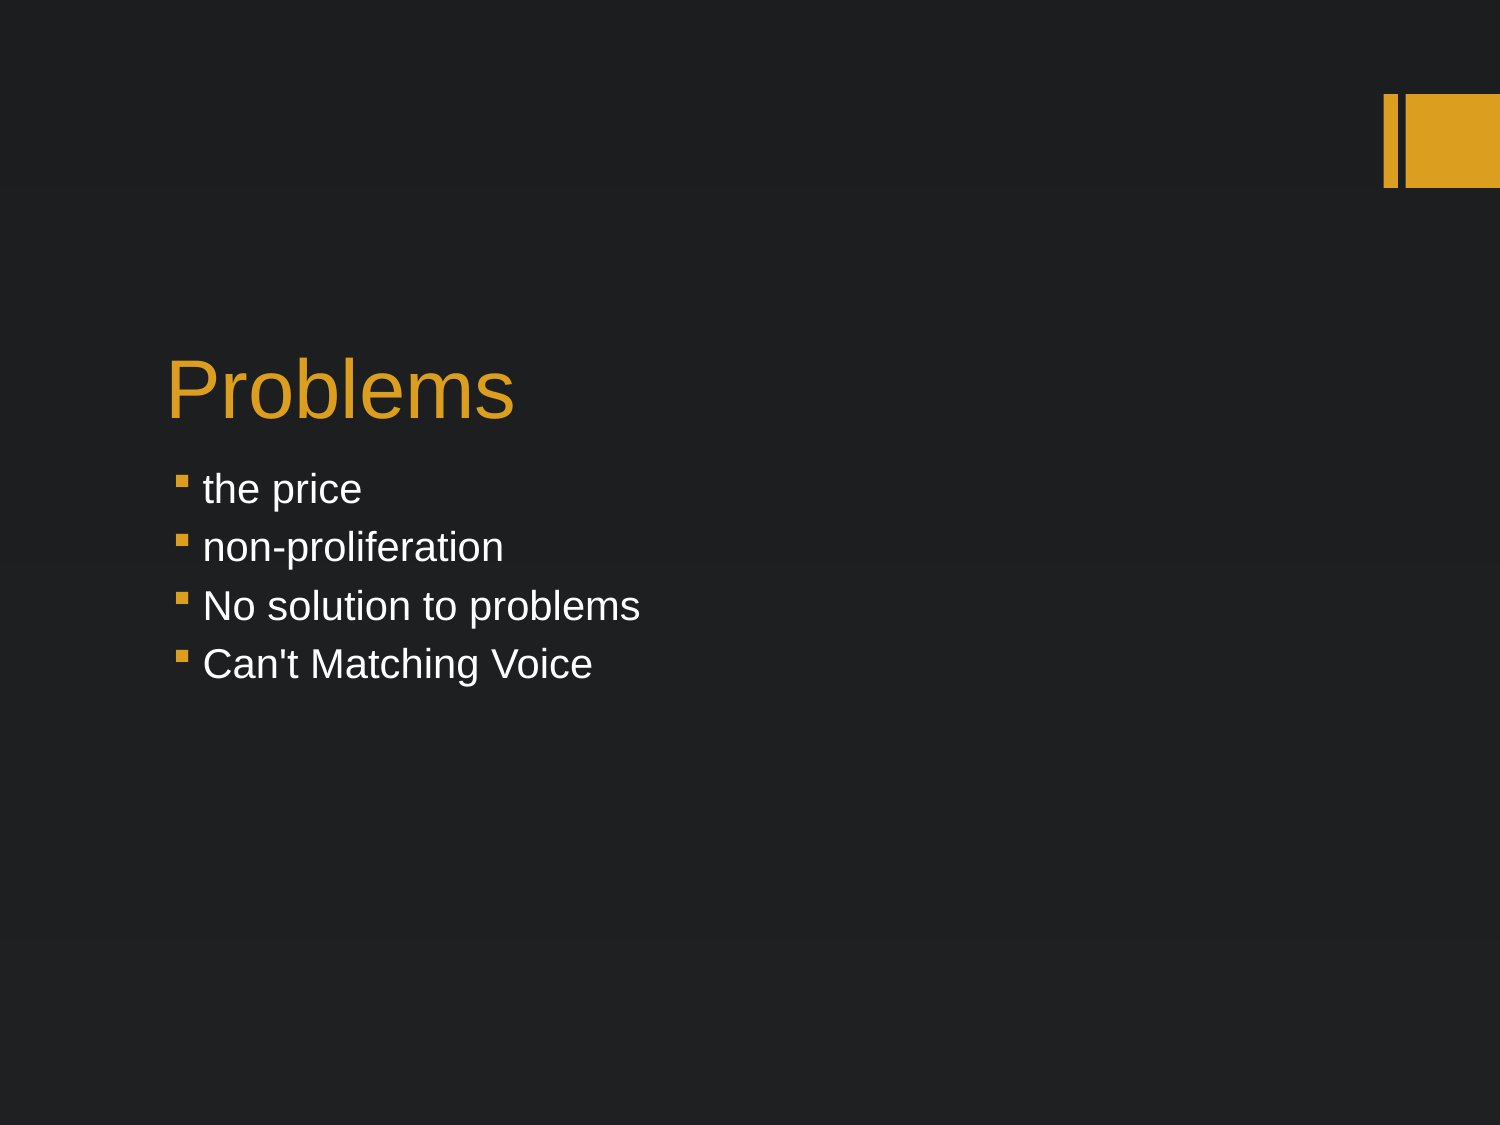

# Problems
the price
non-proliferation
No solution to problems
Can't Matching Voice